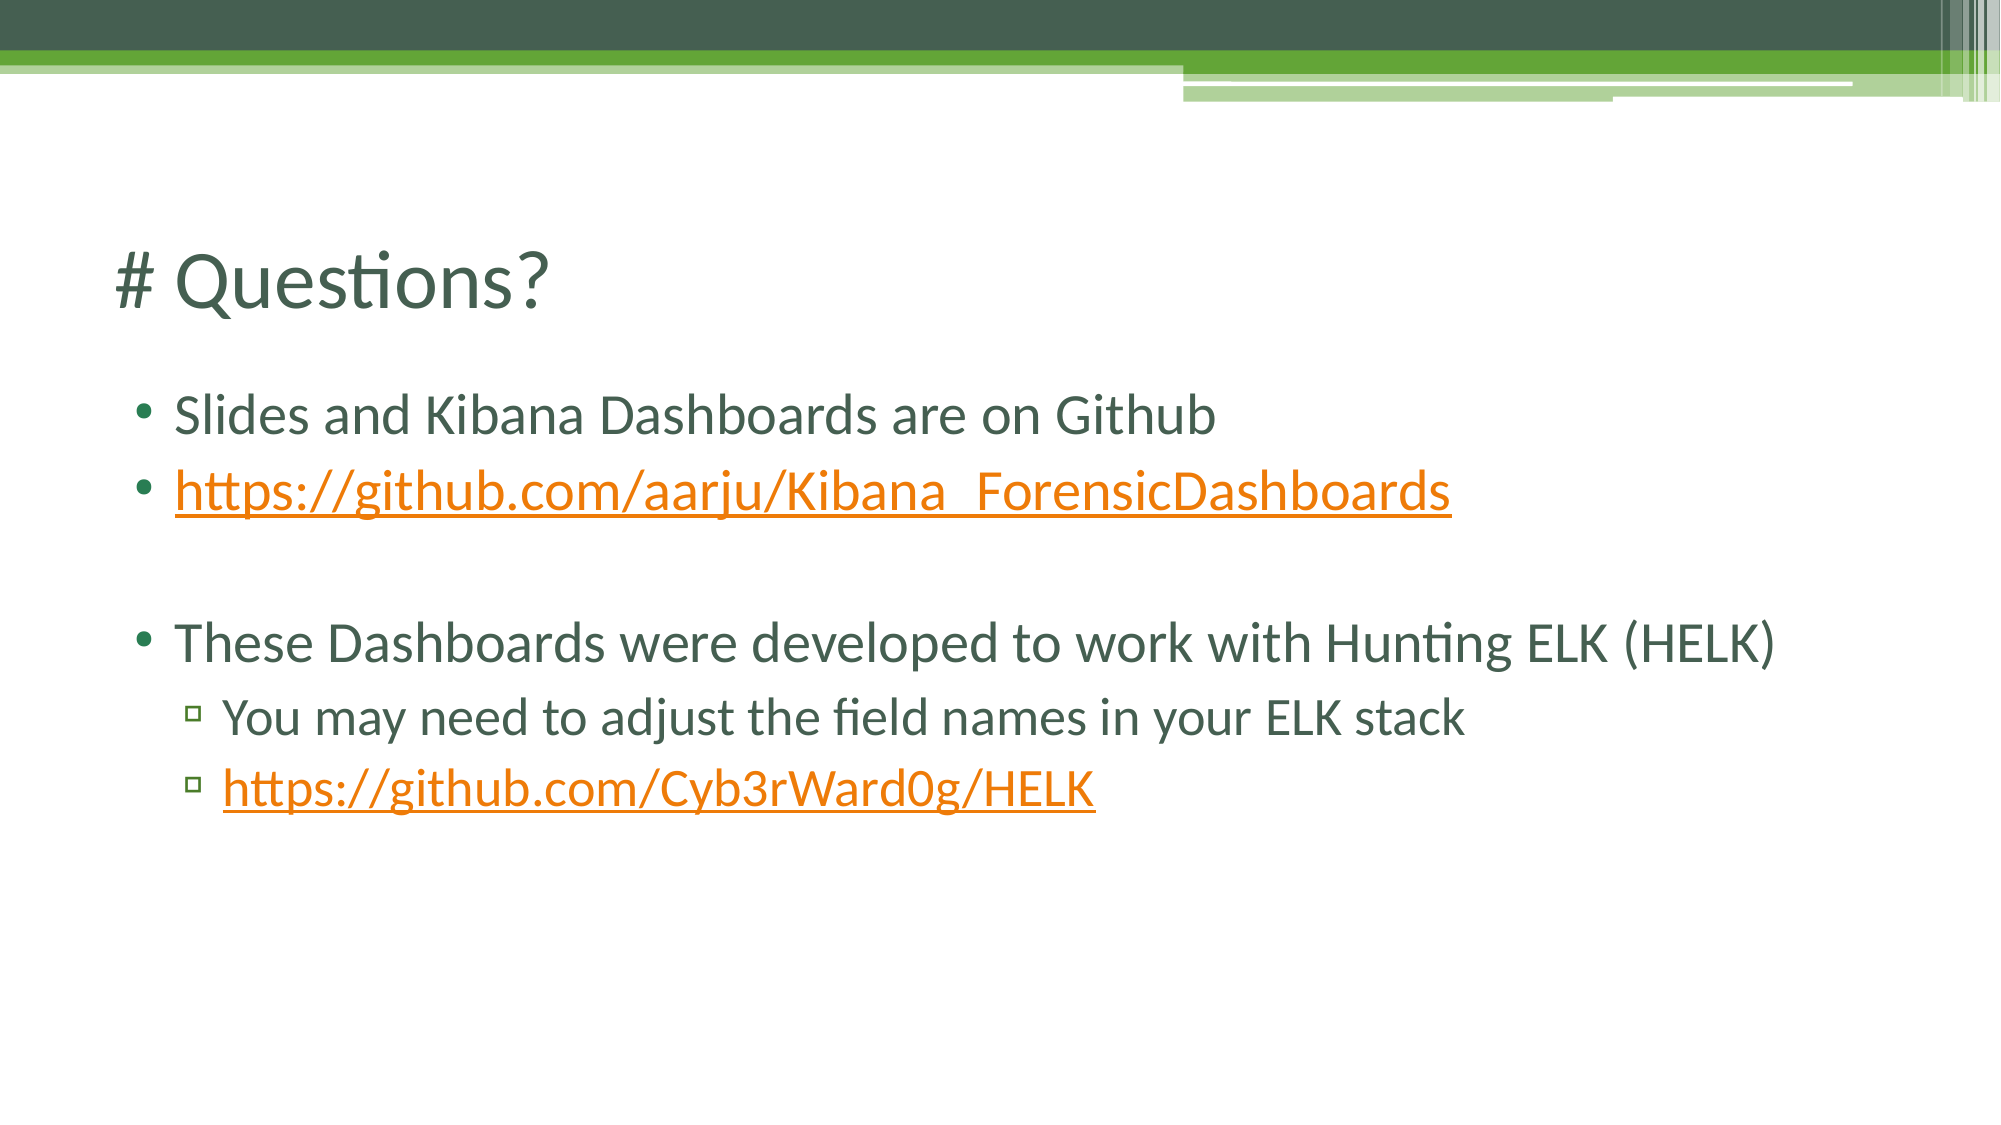

# # Questions?
Slides and Kibana Dashboards are on Github
https://github.com/aarju/Kibana_ForensicDashboards

These Dashboards were developed to work with Hunting ELK (HELK)
You may need to adjust the field names in your ELK stack
https://github.com/Cyb3rWard0g/HELK